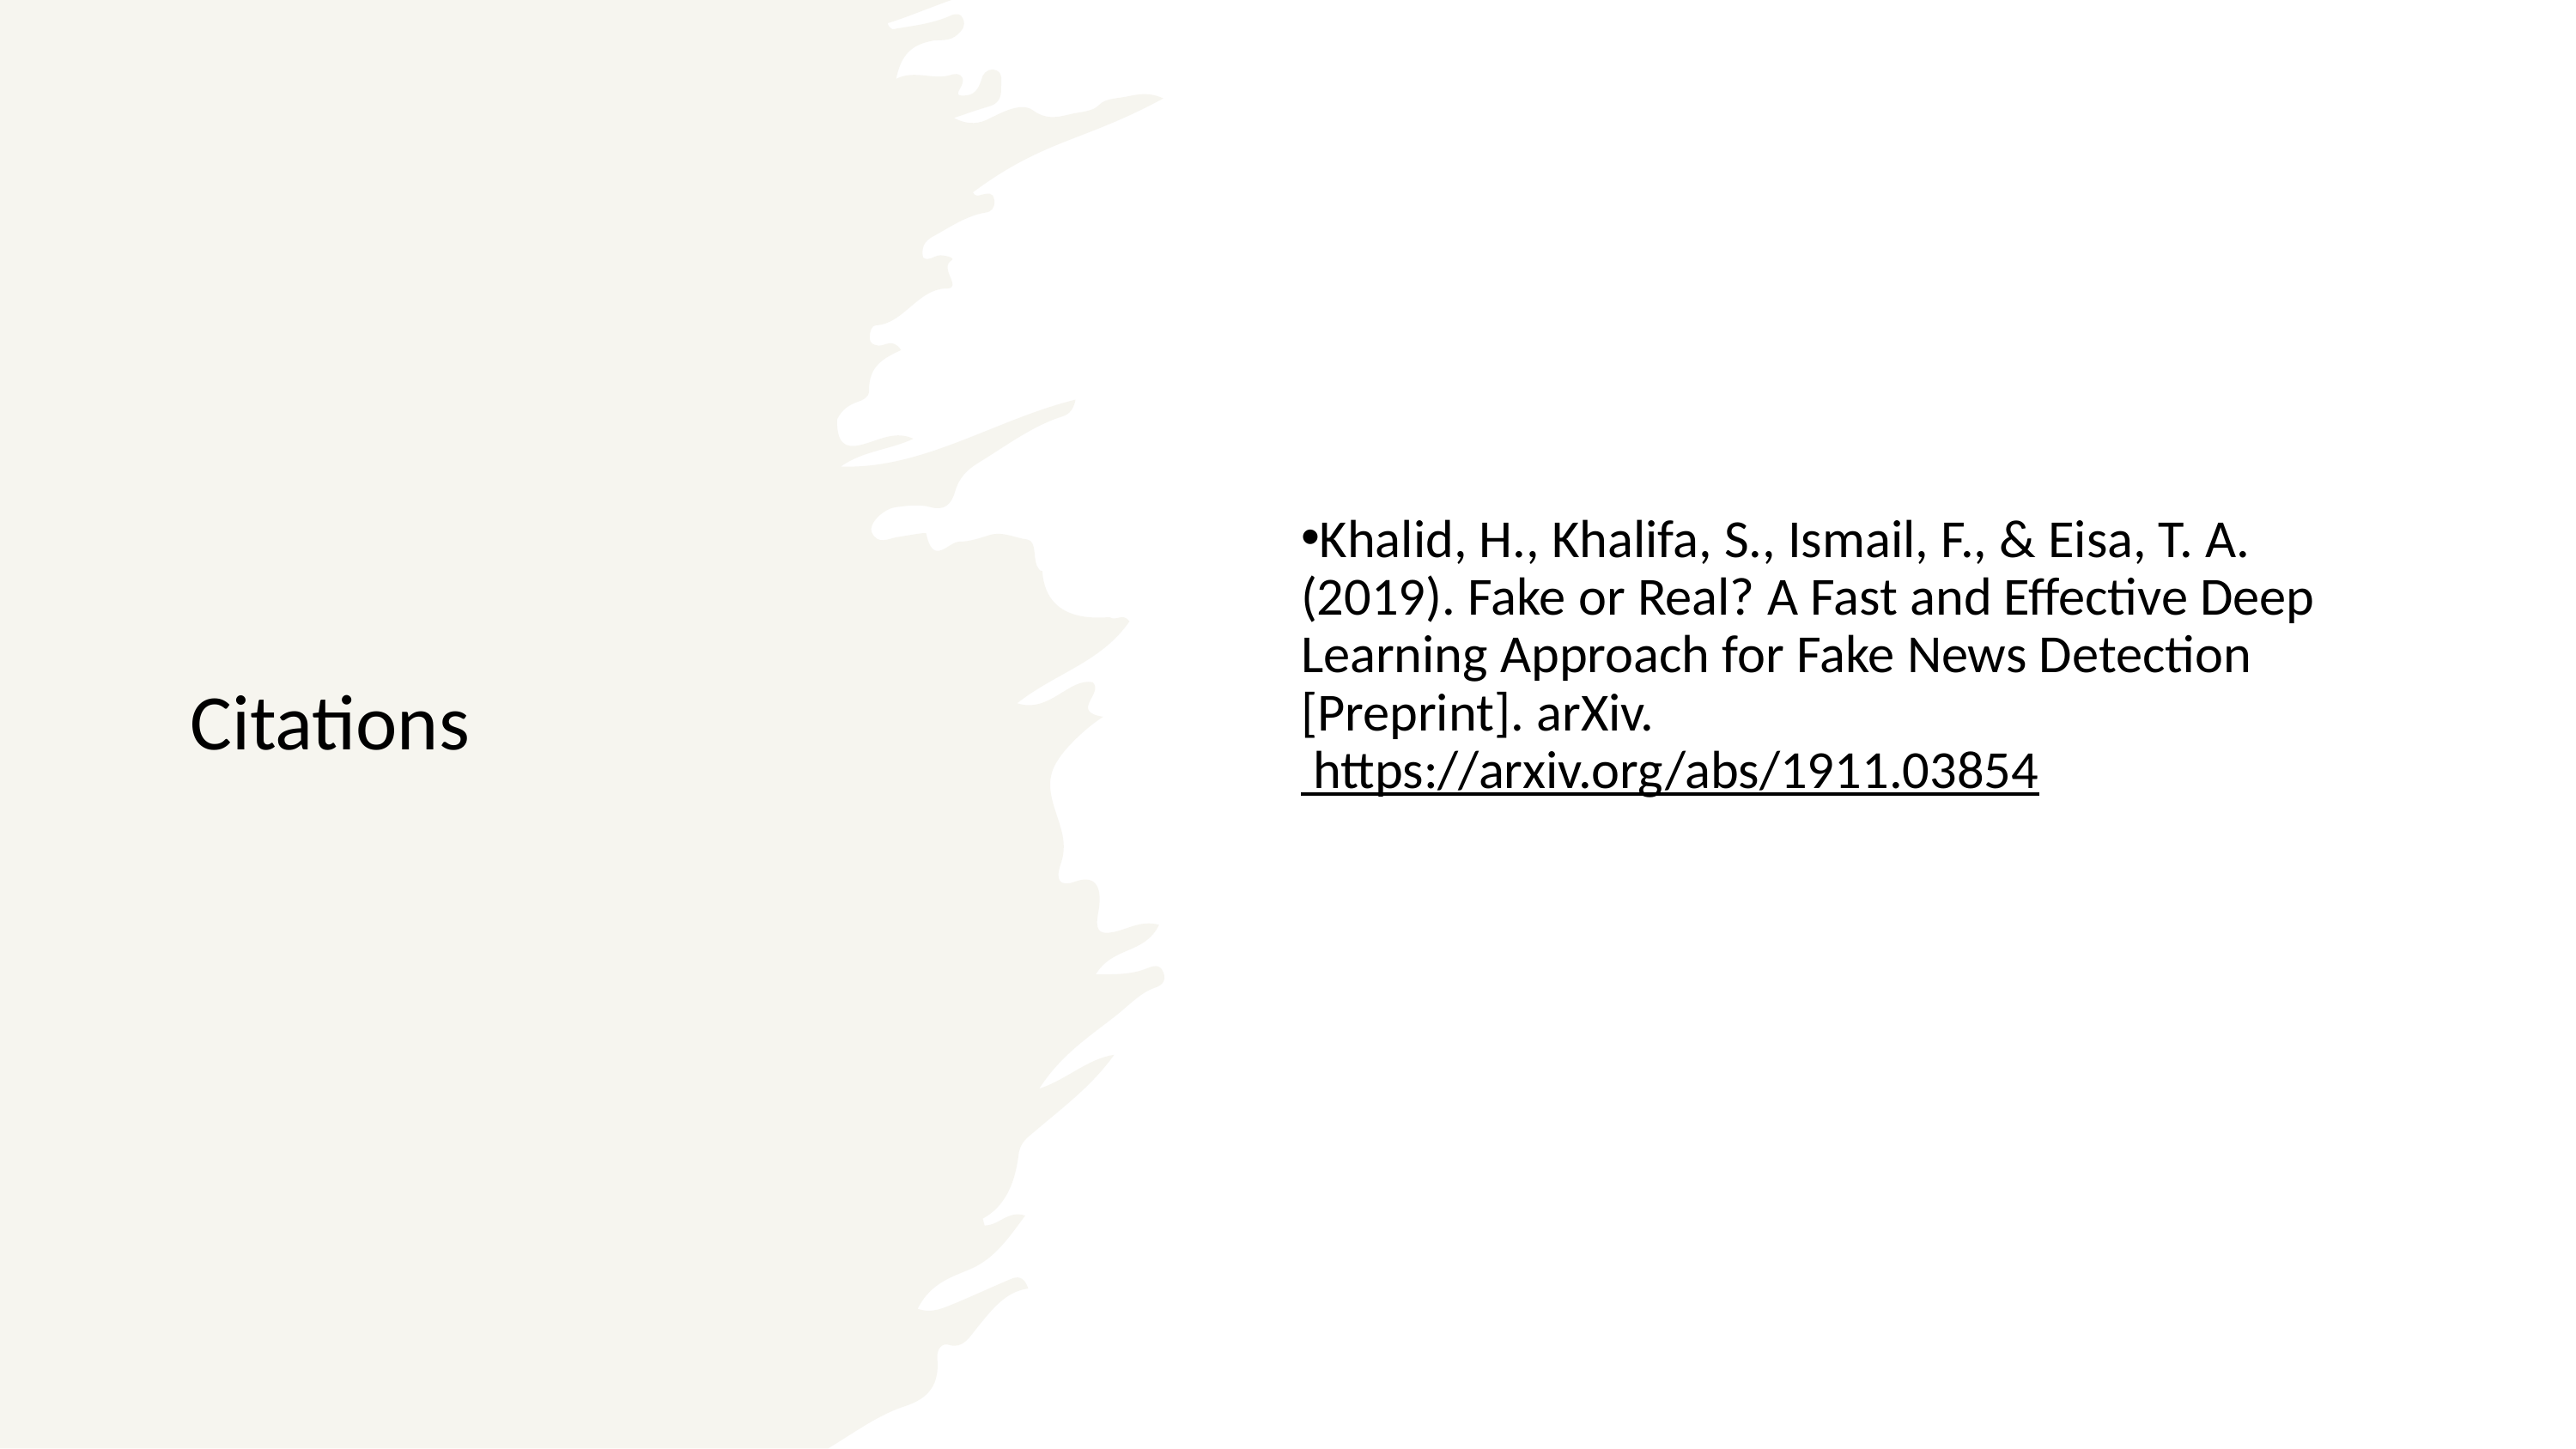

Citations
Khalid, H., Khalifa, S., Ismail, F., & Eisa, T. A. (2019). Fake or Real? A Fast and Effective Deep Learning Approach for Fake News Detection [Preprint]. arXiv. https://arxiv.org/abs/1911.03854